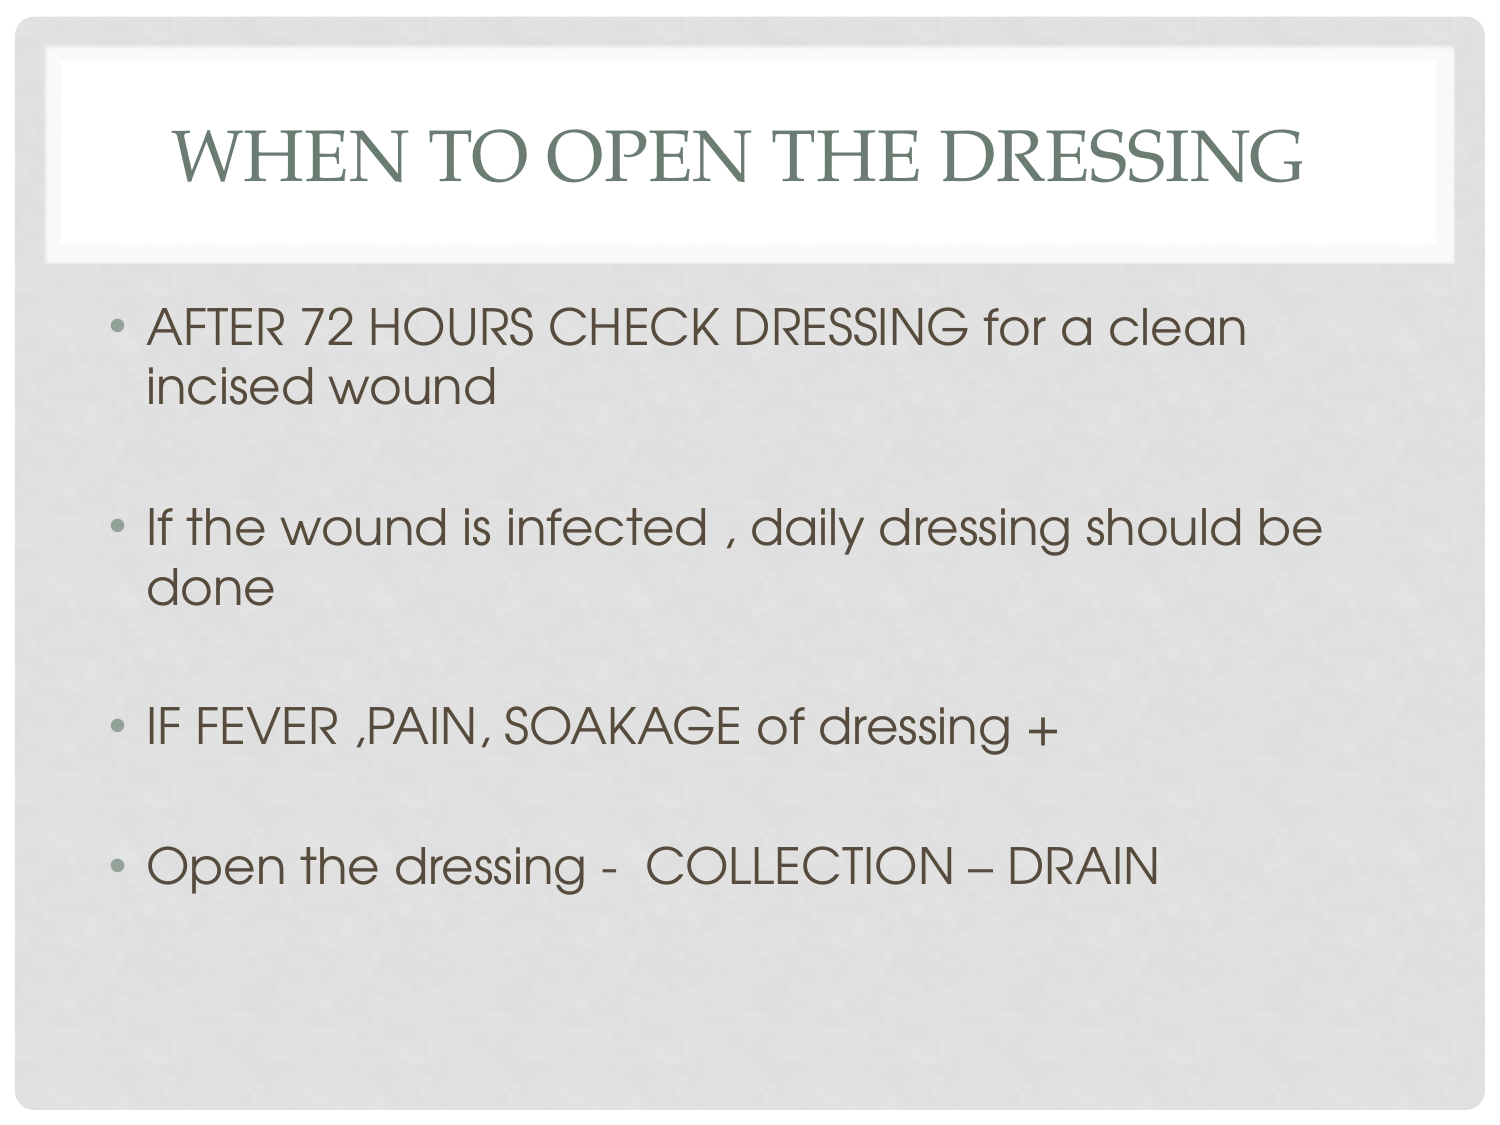

# WHEN TO OPEN THE DRESSING
AFTER 72 HOURS CHECK DRESSING for a clean incised wound

If the wound is infected , daily dressing should be done

IF FEVER ,PAIN, SOAKAGE of dressing +

Open the dressing -  COLLECTION – DRAIN